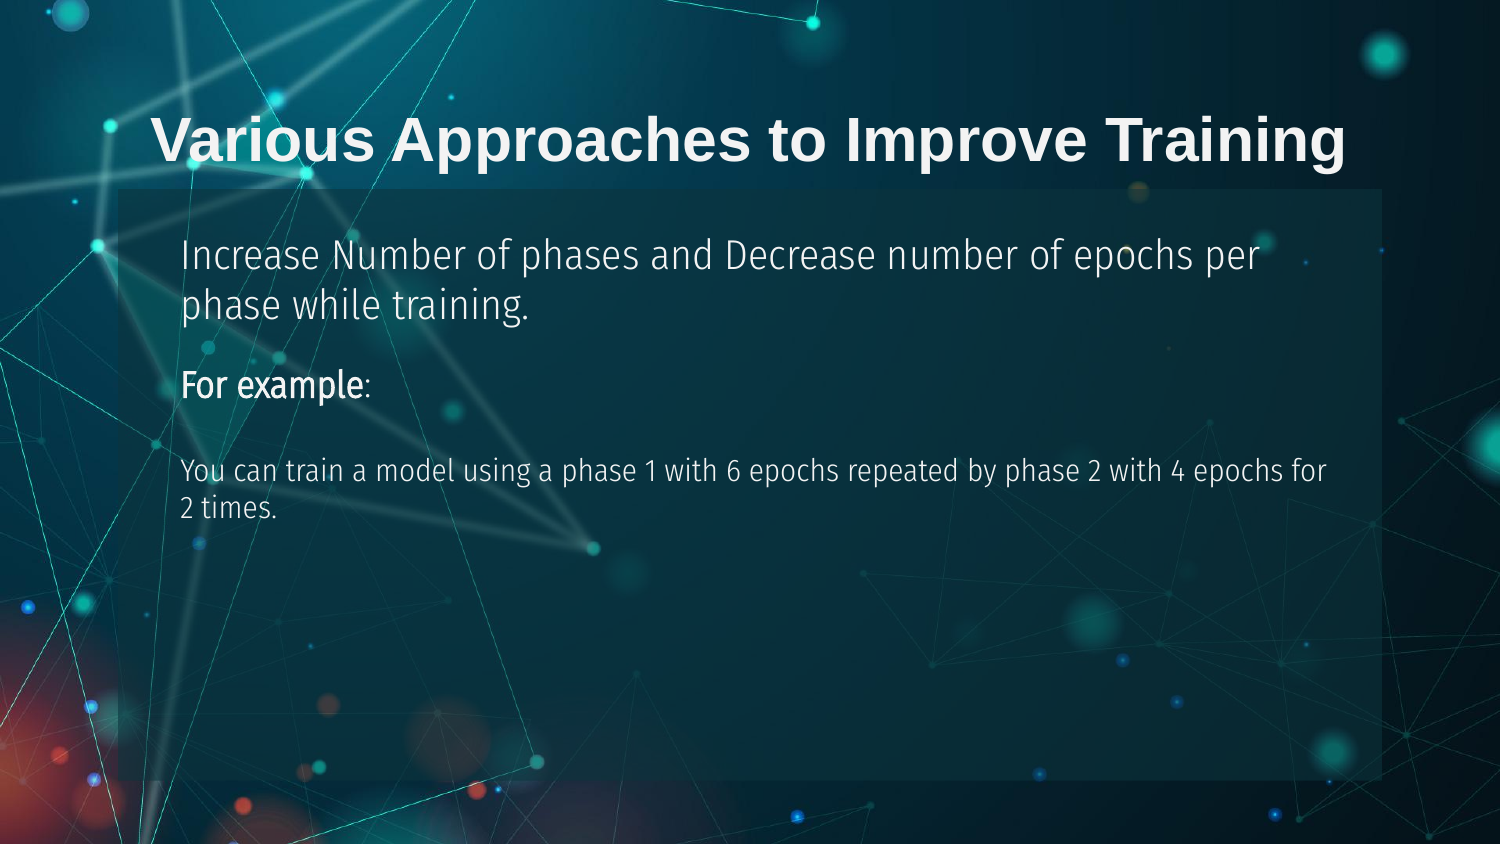

# Various Approaches to Improve Training
Increase Number of phases and Decrease number of epochs per phase while training.

For example:

You can train a model using a phase 1 with 6 epochs repeated by phase 2 with 4 epochs for  2 times.